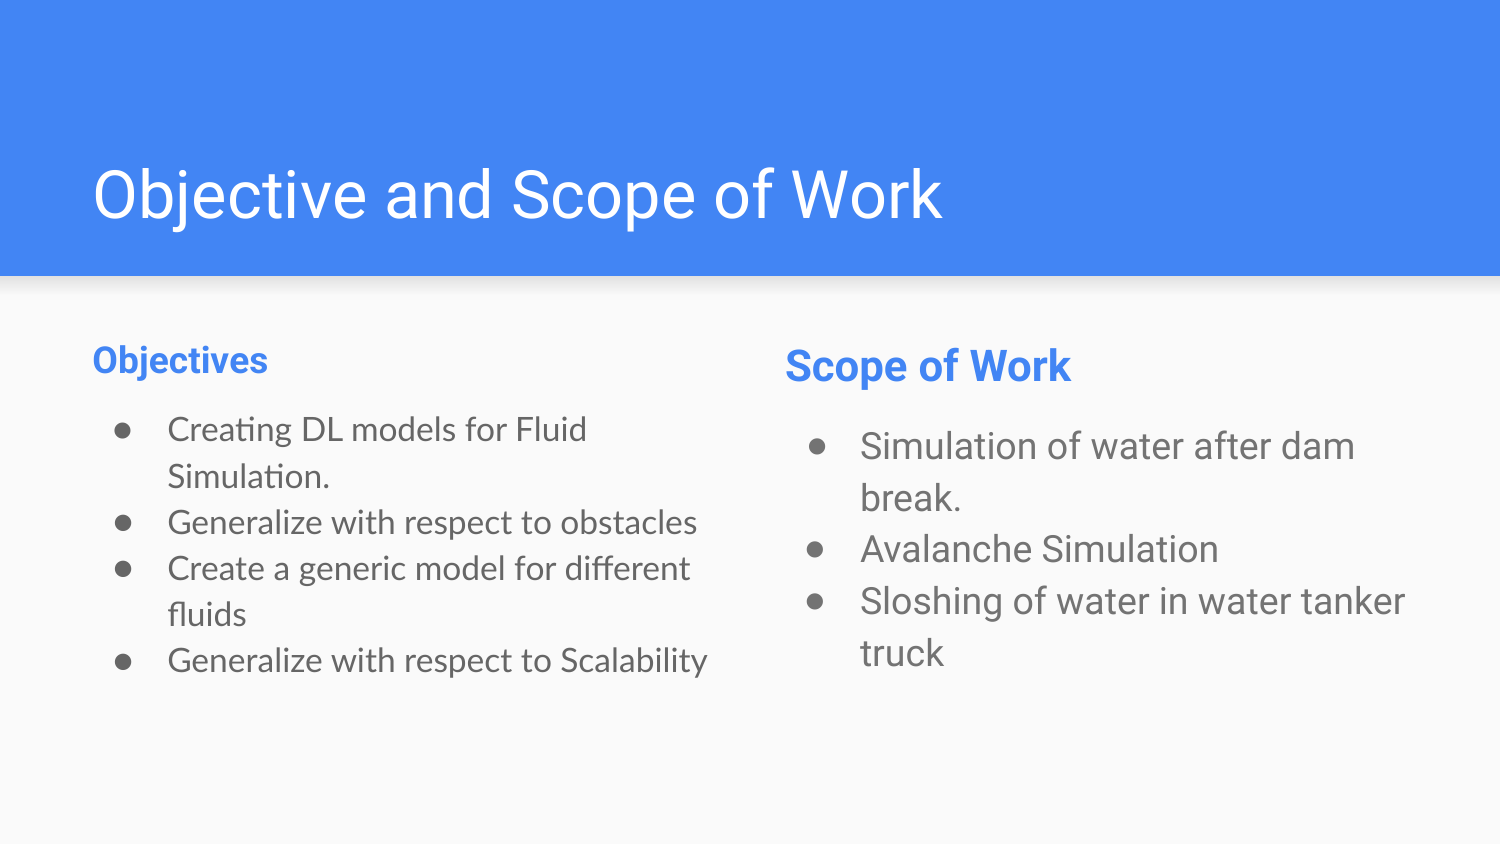

# Objective and Scope of Work
Objectives
Creating DL models for Fluid Simulation.
Generalize with respect to obstacles
Create a generic model for different fluids
Generalize with respect to Scalability

Scope of Work
Simulation of water after dam break.
Avalanche Simulation
Sloshing of water in water tanker truck